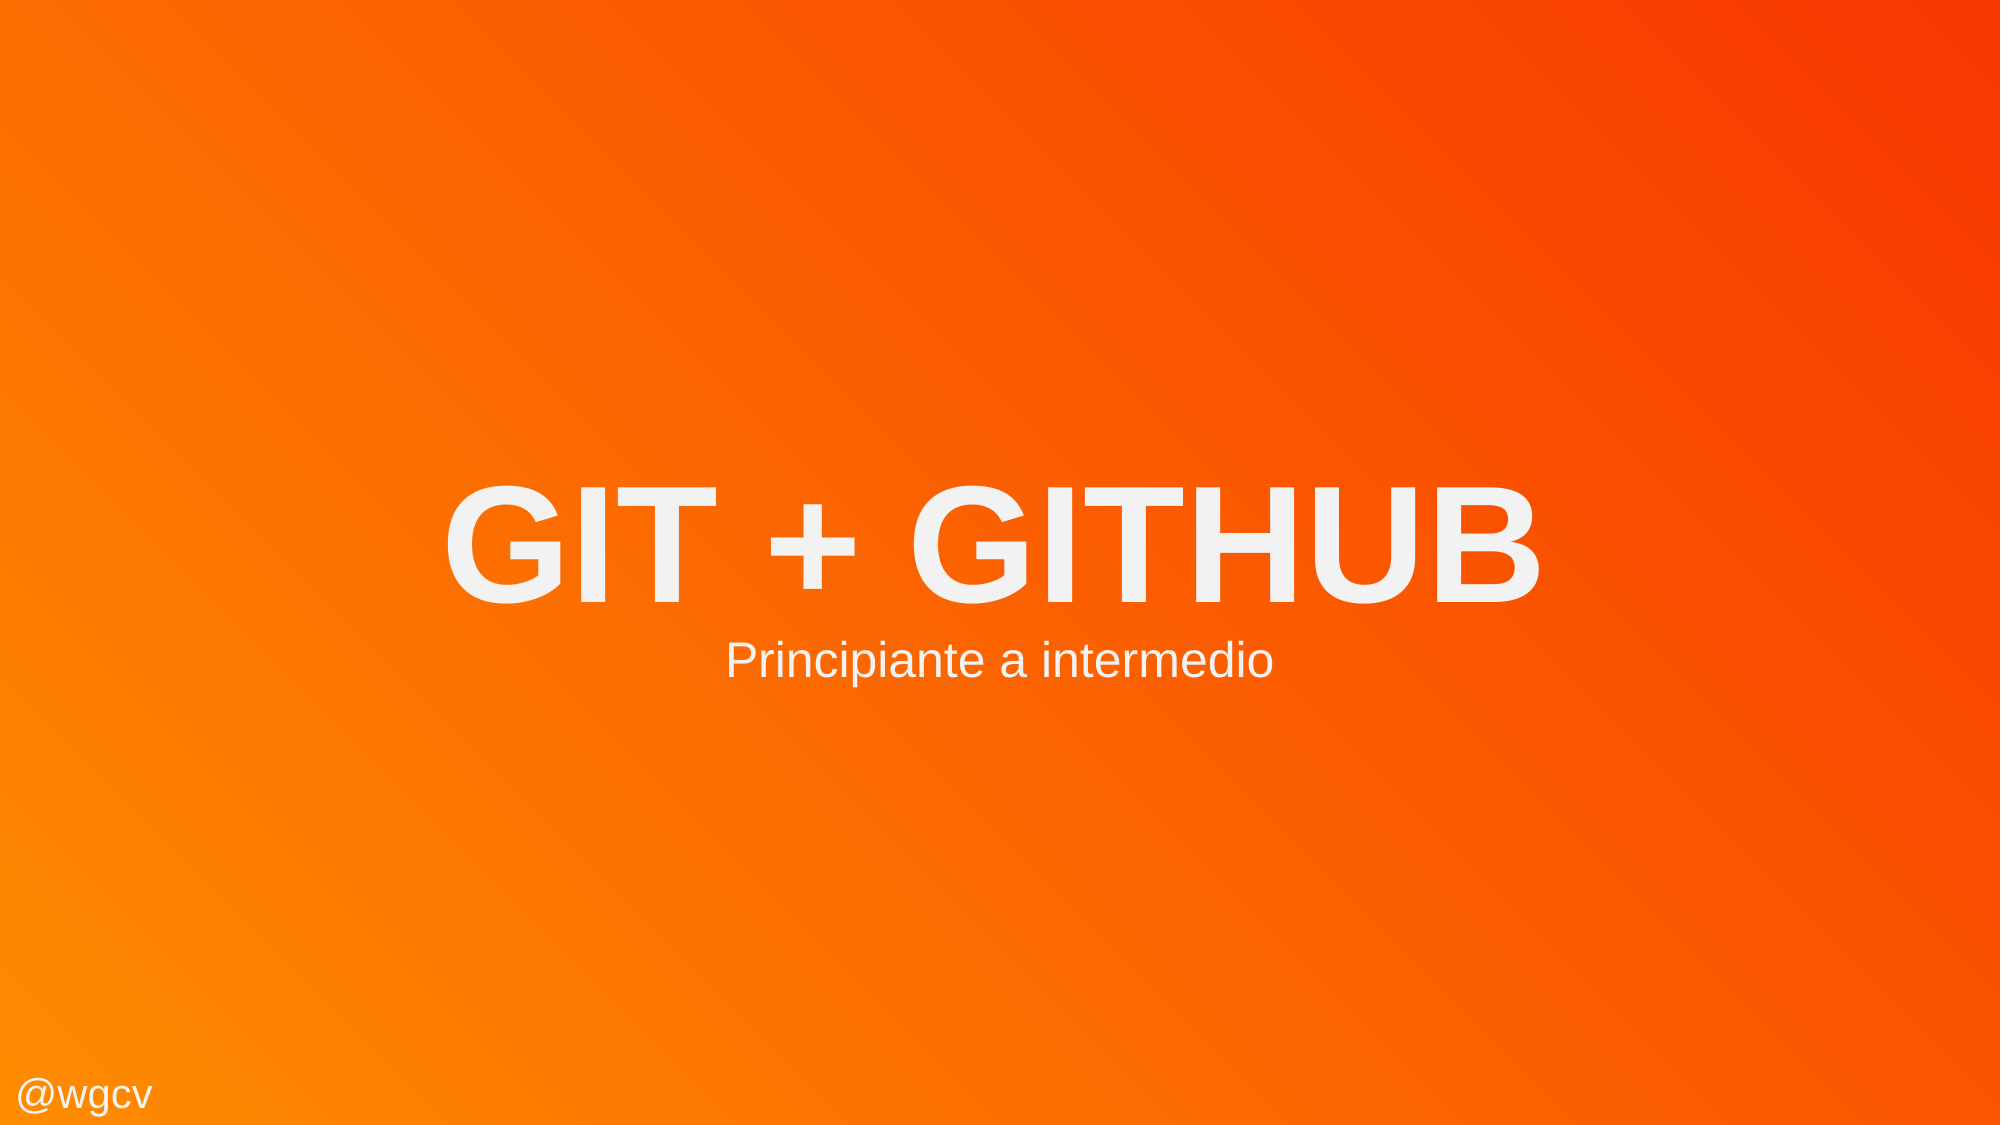

GIT + GITHUB
Principiante a intermedio
@wgcv